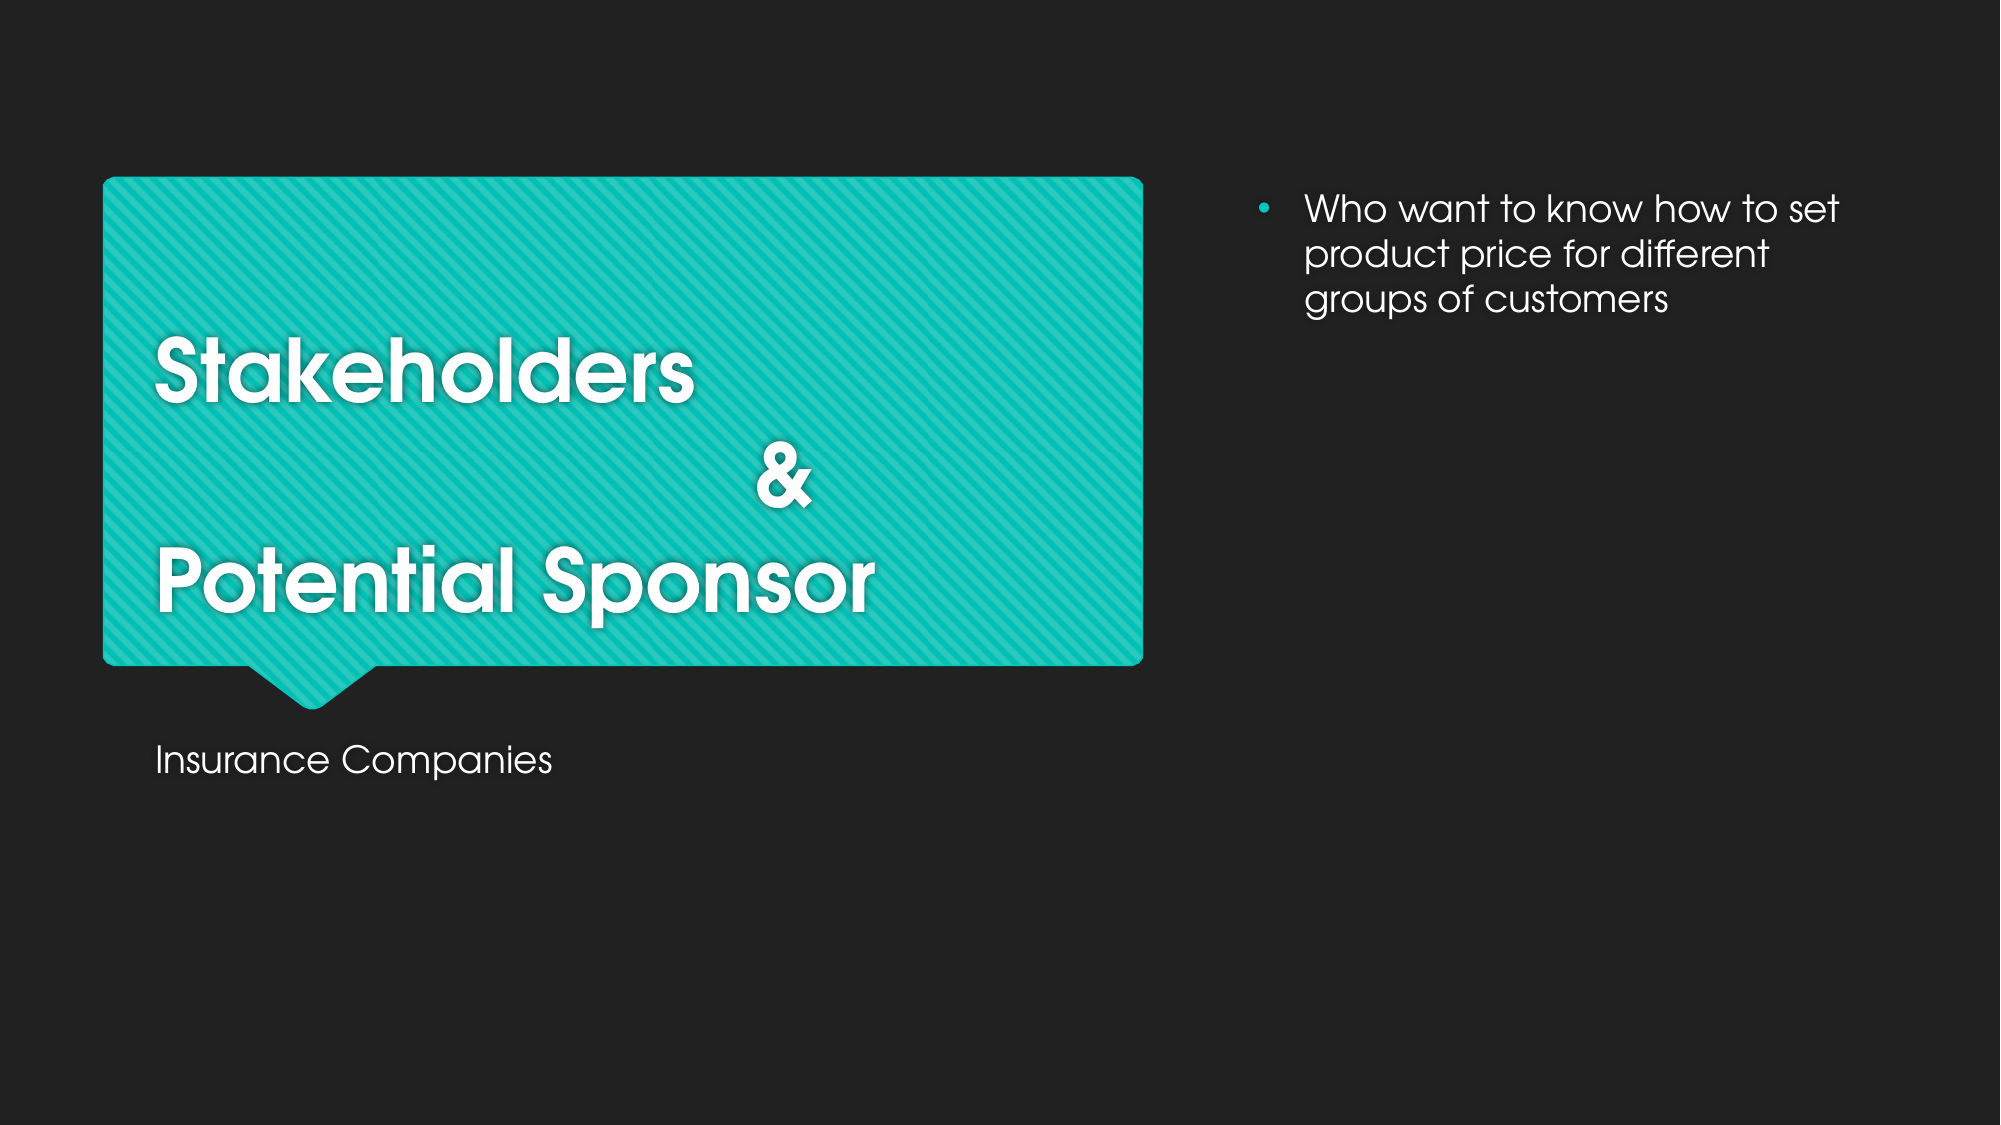

Who want to know how to set product price for different groups of customers

# Stakeholders & Potential Sponsor
Insurance Companies